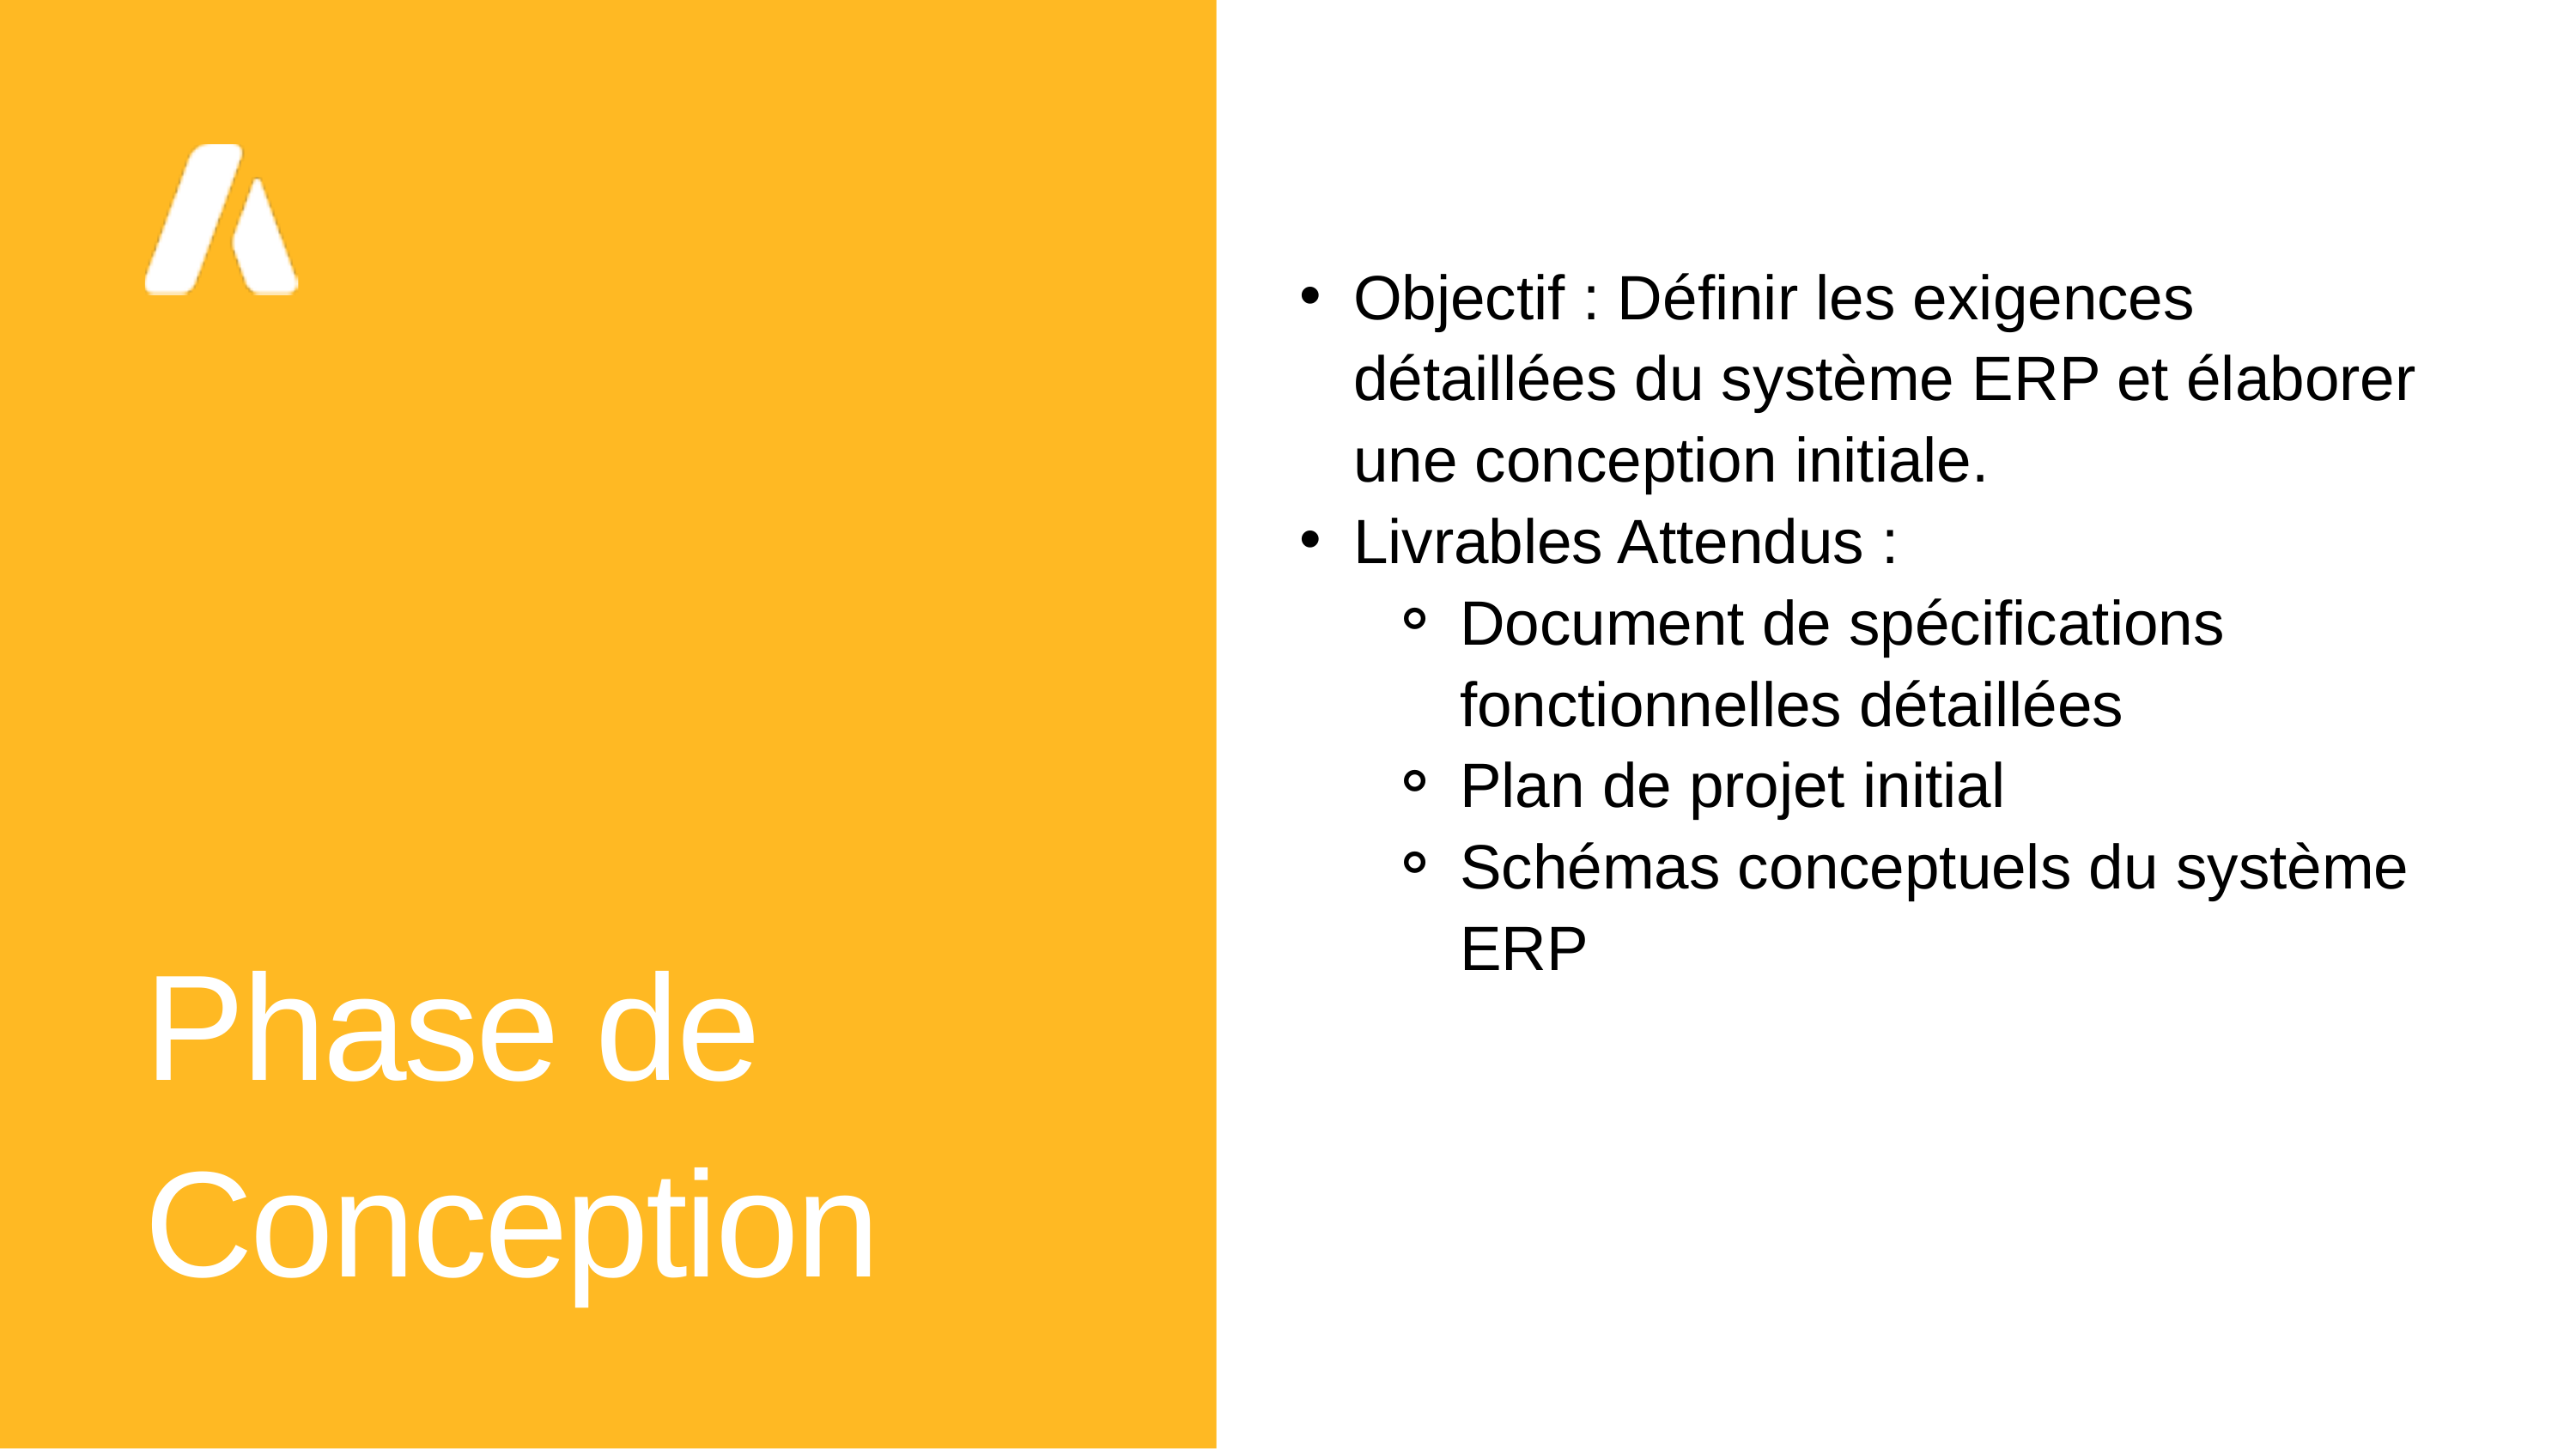

Objectif : Définir les exigences détaillées du système ERP et élaborer une conception initiale.
Livrables Attendus :
Document de spécifications fonctionnelles détaillées
Plan de projet initial
Schémas conceptuels du système ERP

Phase de Conception